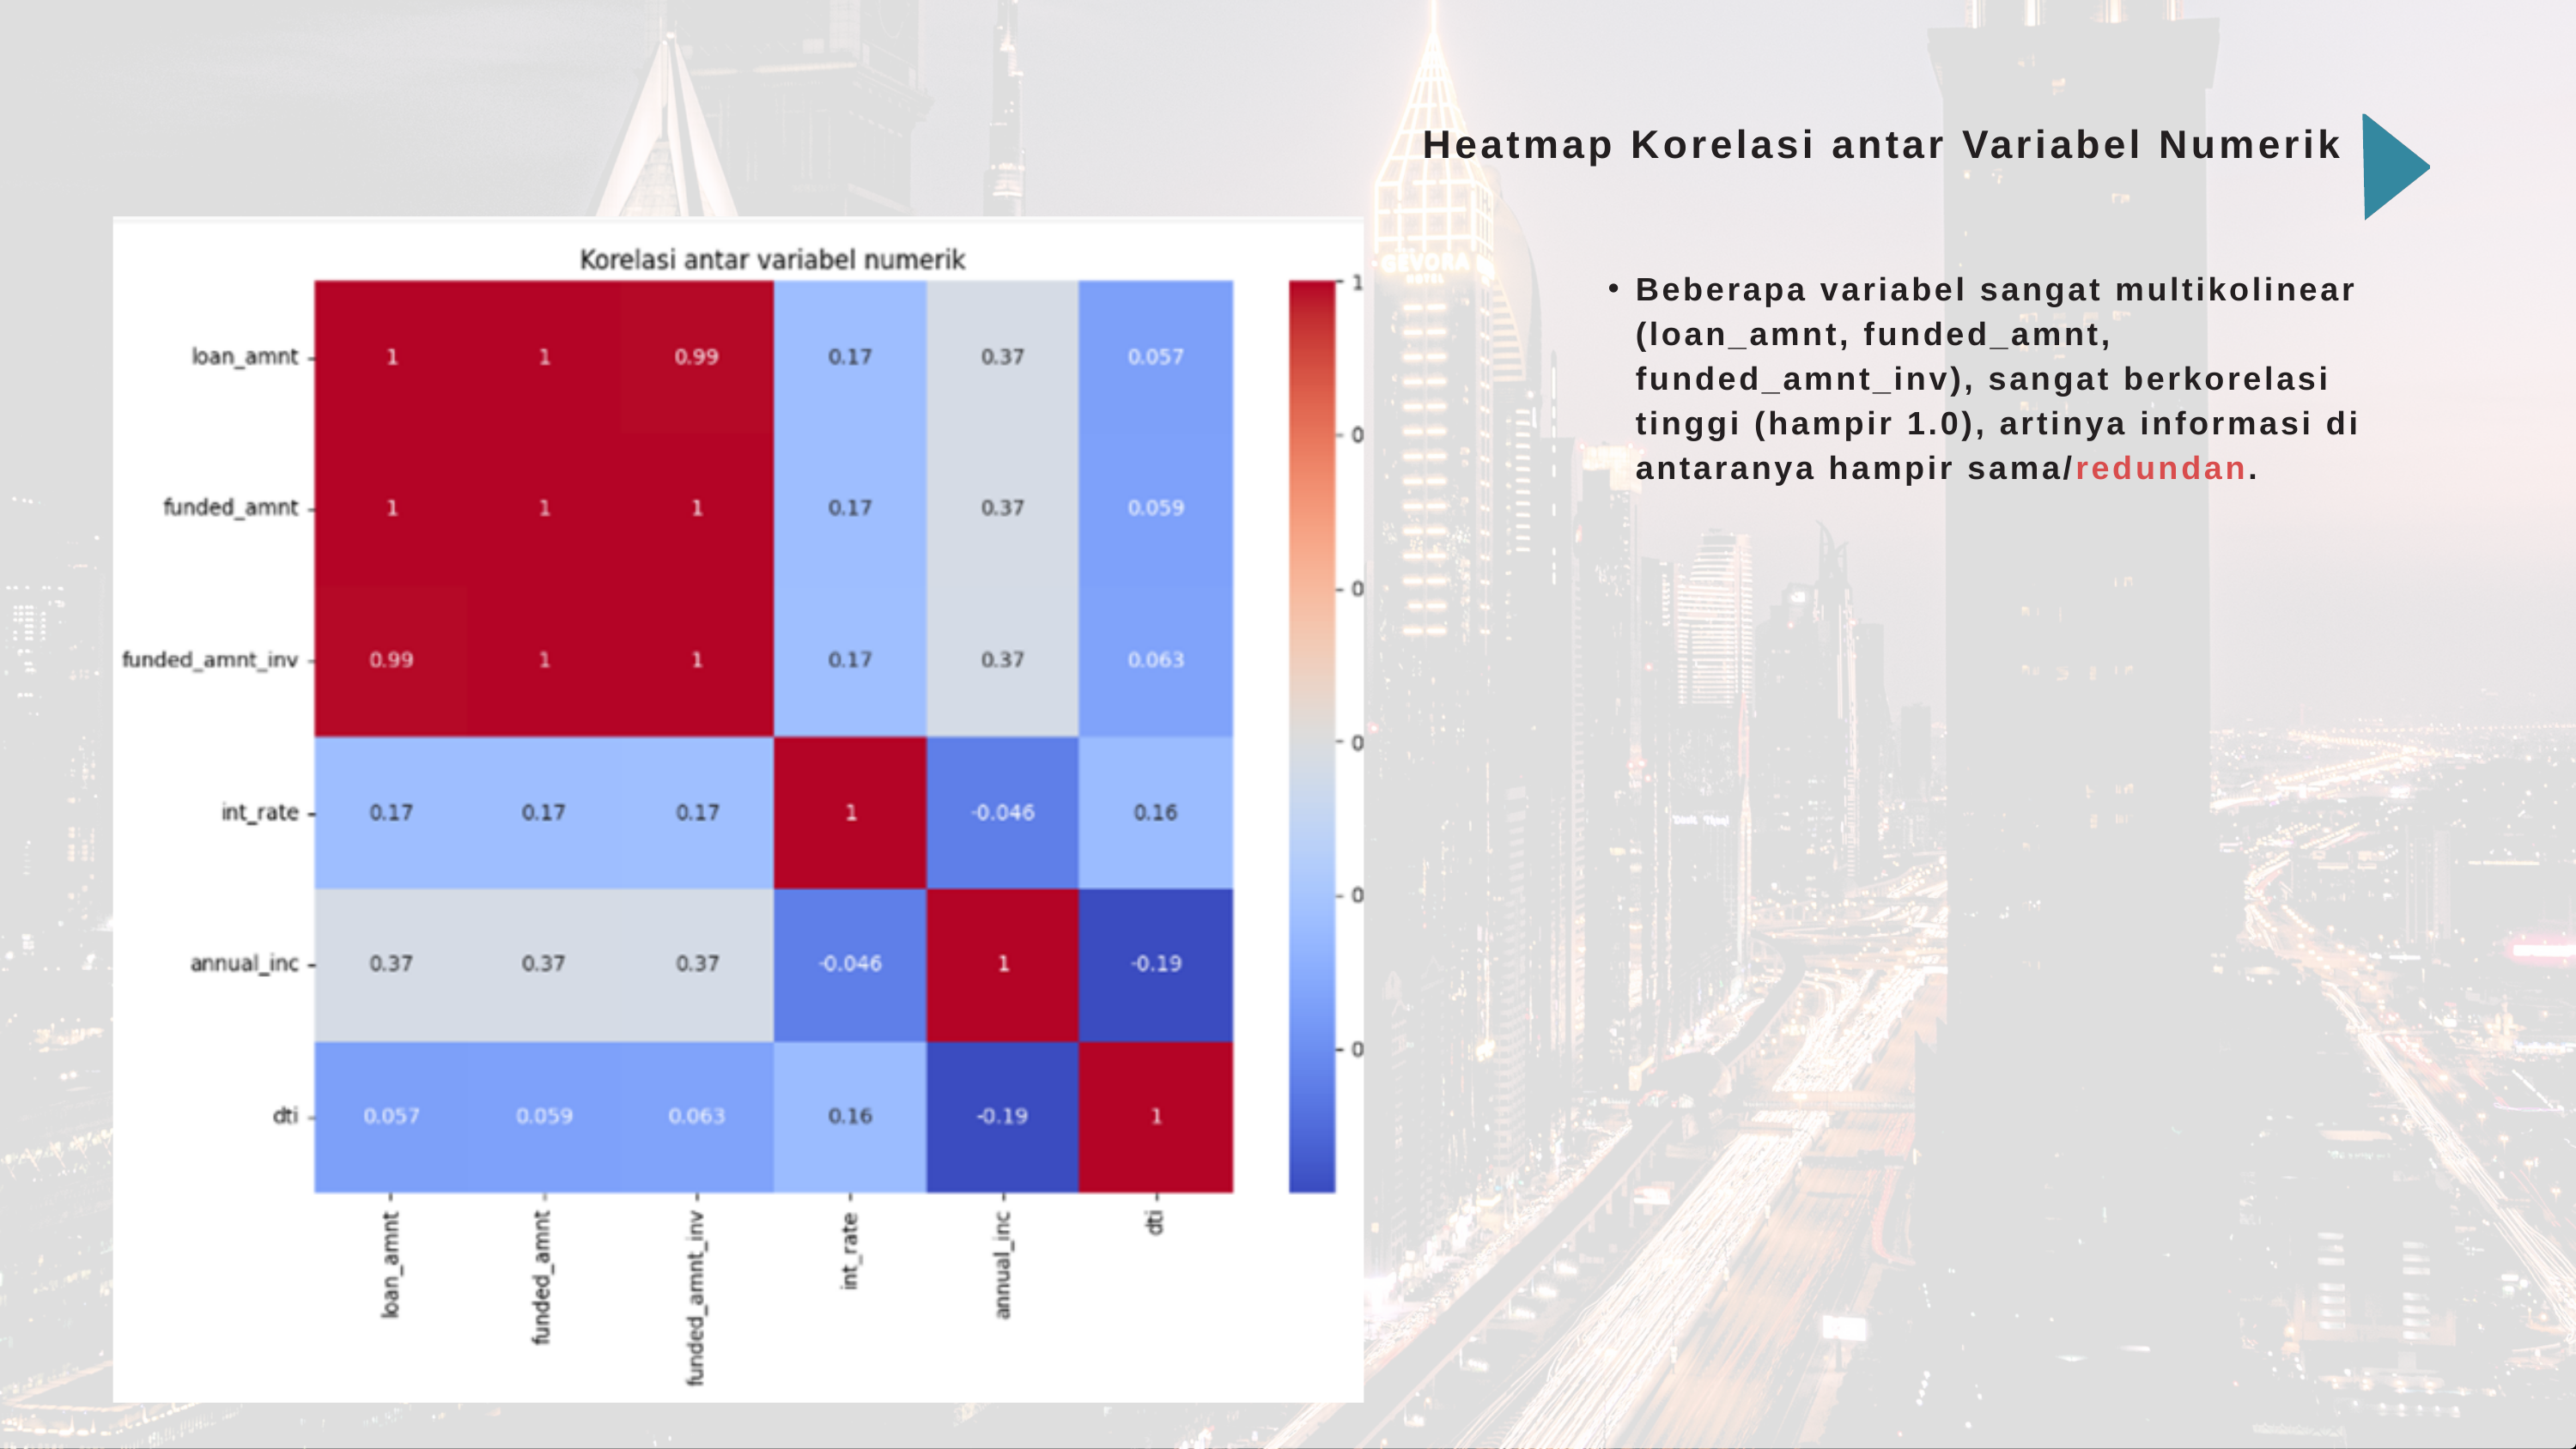

Heatmap Korelasi antar Variabel Numerik

Beberapa variabel sangat multikolinear (loan_amnt, funded_amnt, funded_amnt_inv), sangat berkorelasi tinggi (hampir 1.0), artinya informasi di antaranya hampir sama/redundan.